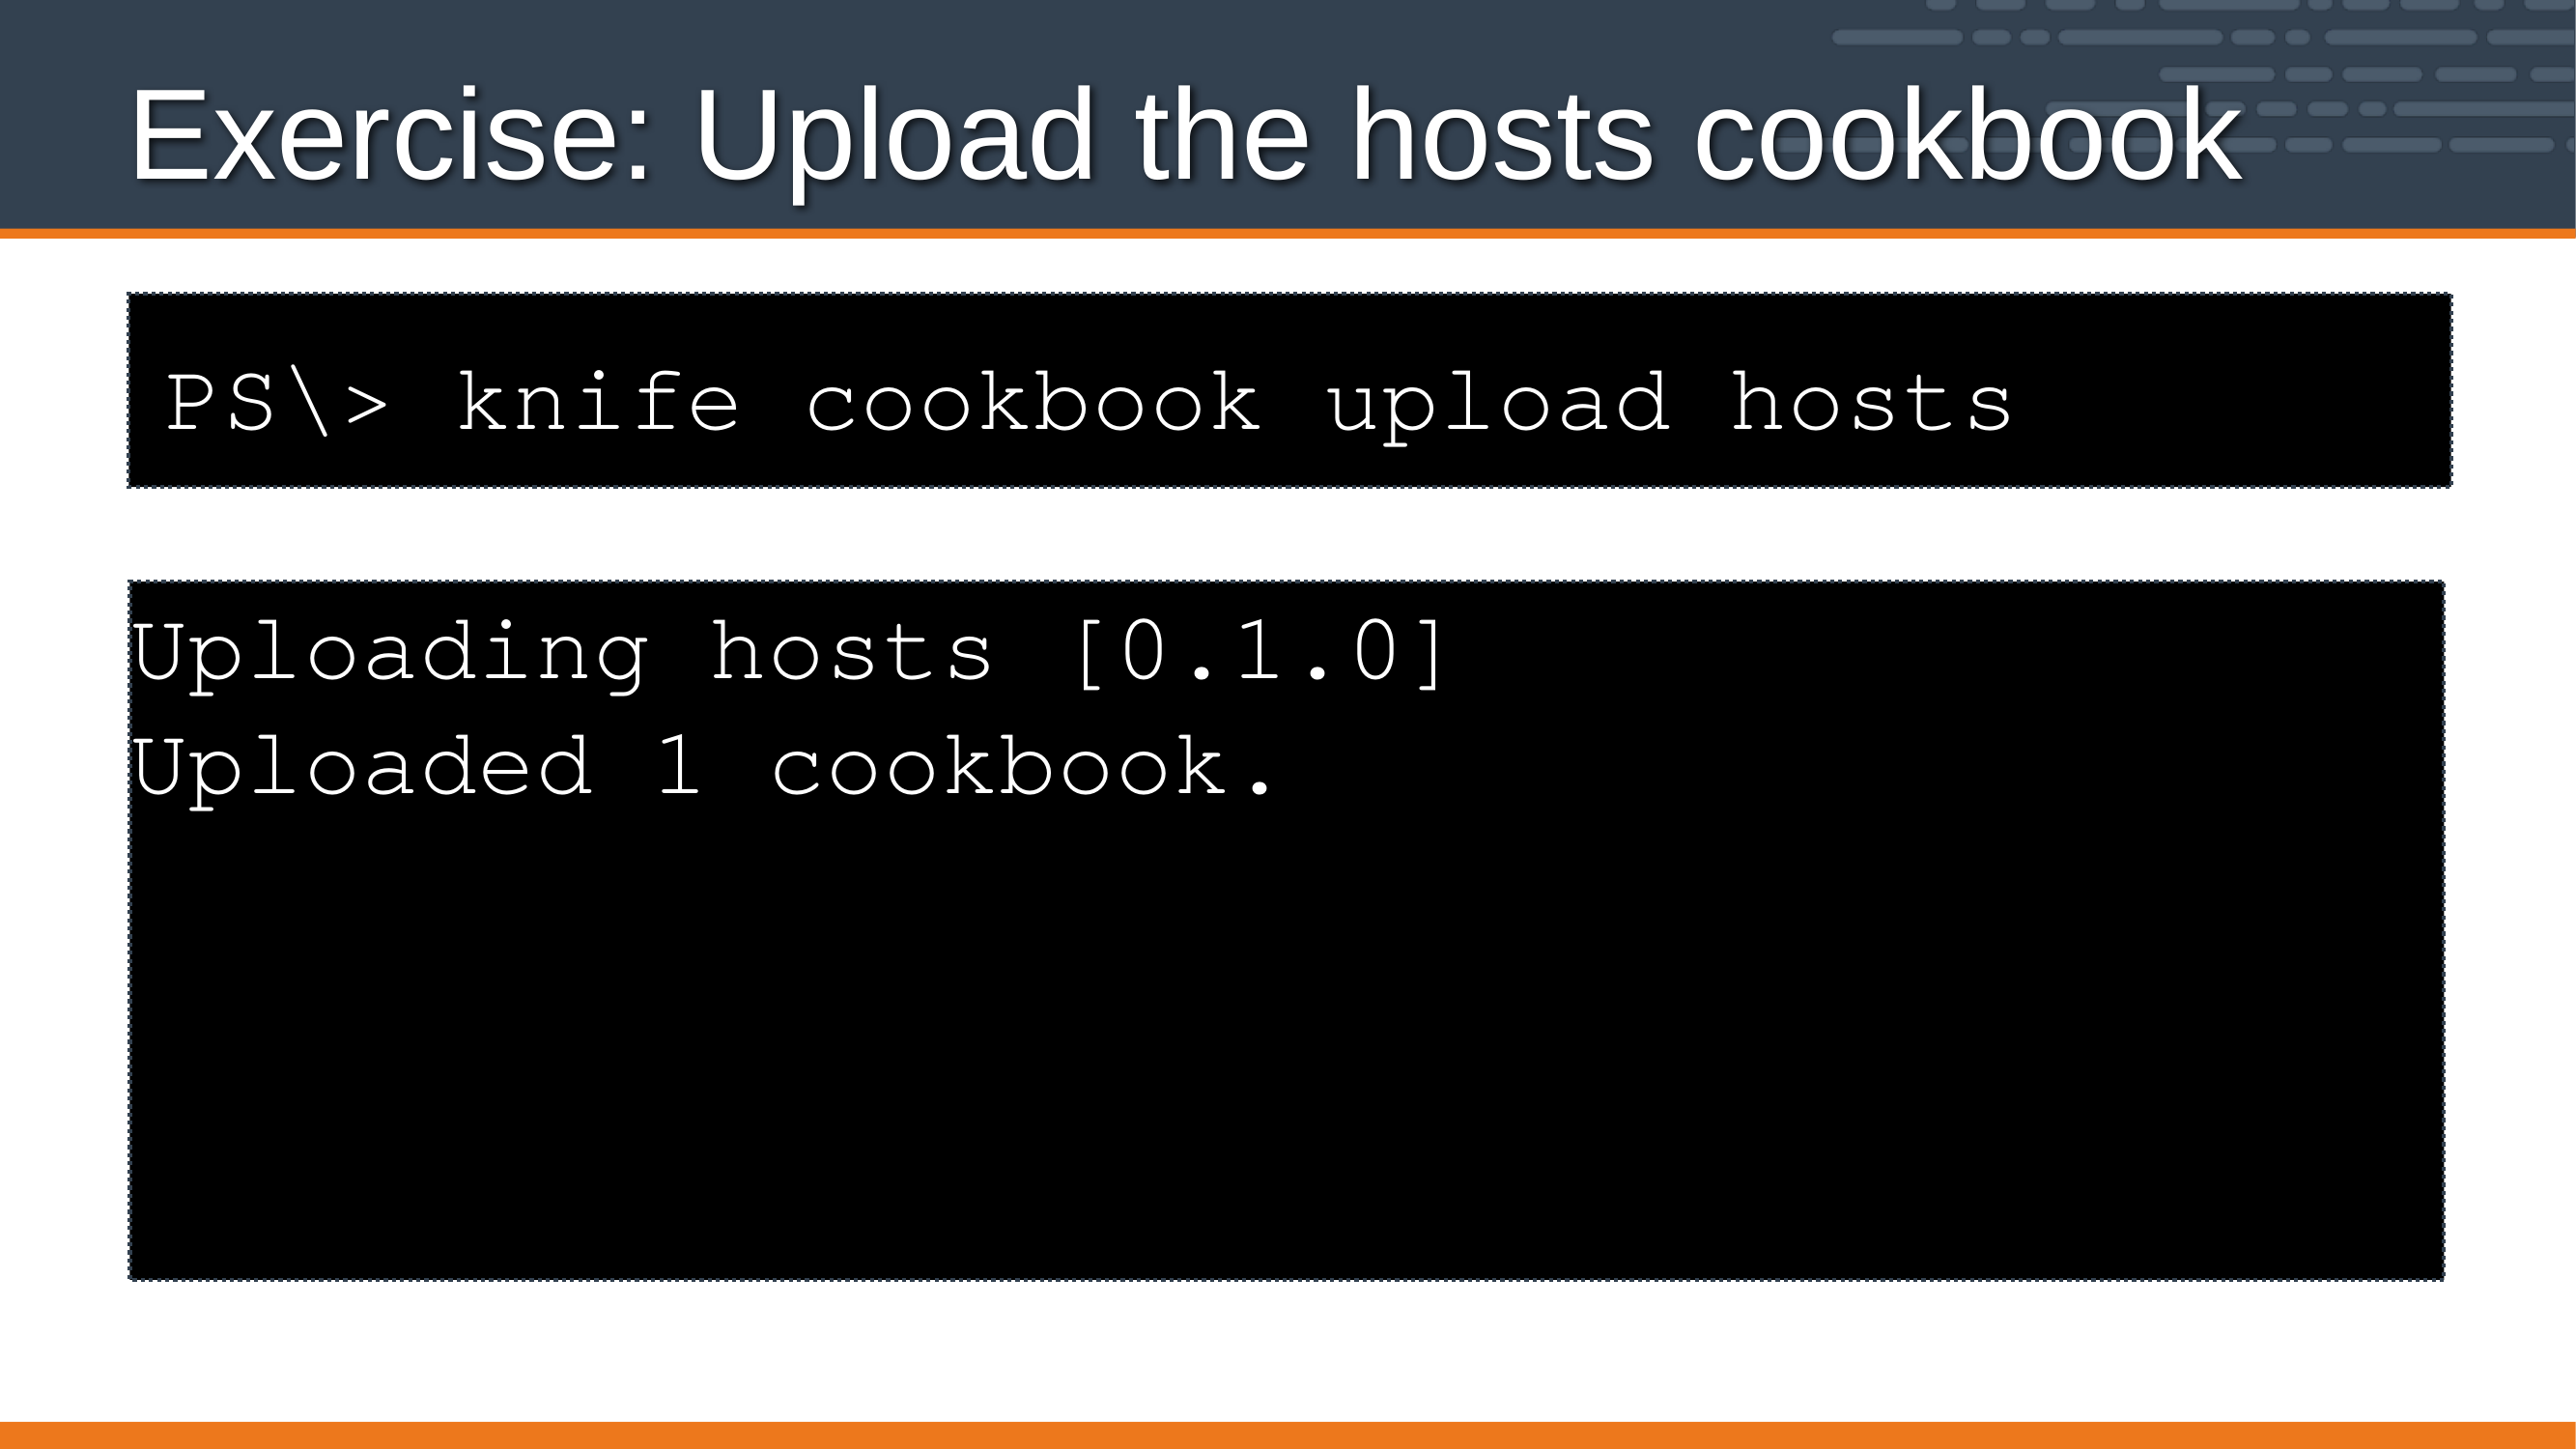

# Exercise: Upload the hosts cookbook

PS\> knife cookbook upload hosts

Uploading hosts [0.1.0]
Uploaded 1 cookbook.